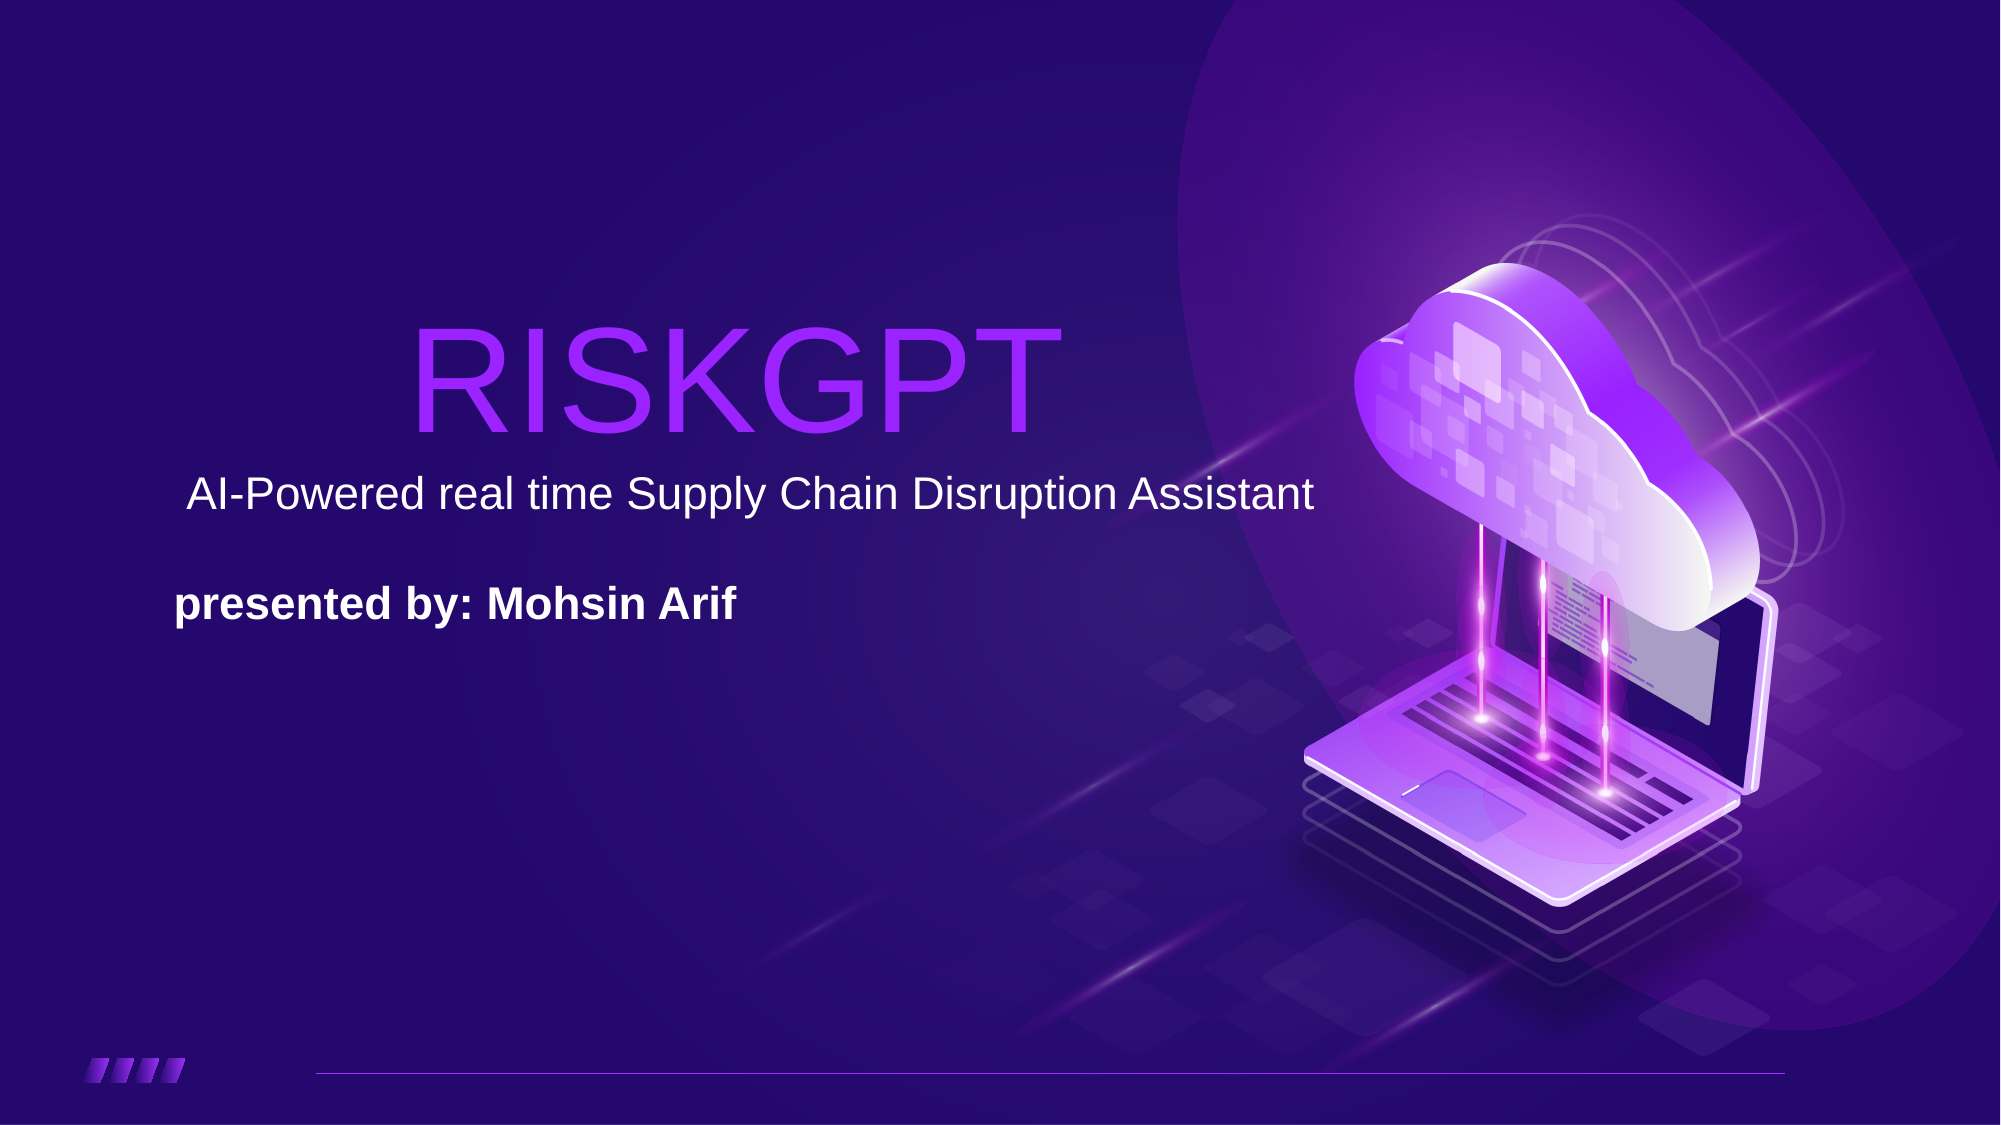

Riskgpt
 AI-Powered real time Supply Chain Disruption Assistant

presented by: Mohsin Arif